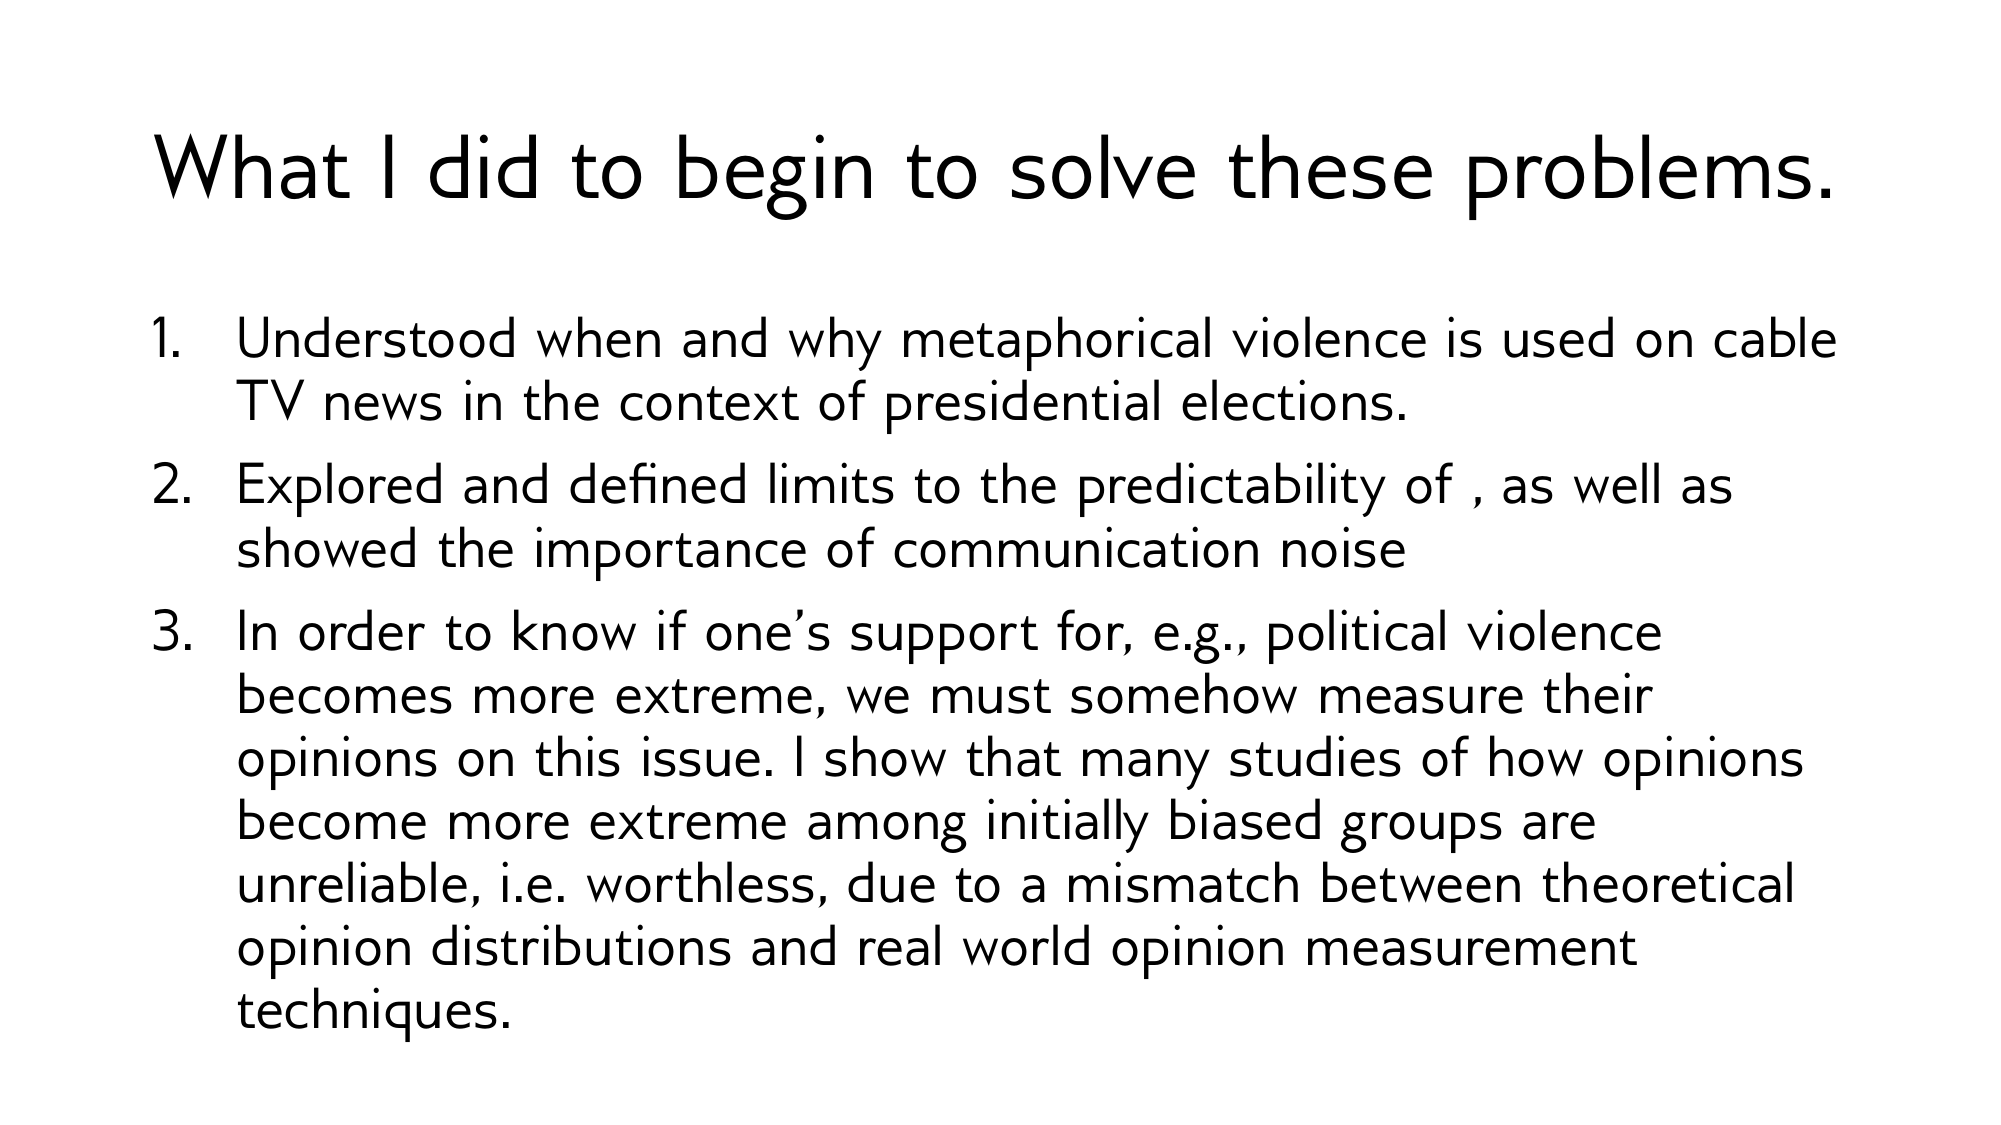

# What I did to begin to solve these problems.
Understood when and why metaphorical violence is used on cable TV news in the context of presidential elections.
Explored and defined limits to the predictability of , as well as showed the importance of communication noise
In order to know if one’s support for, e.g., political violence becomes more extreme, we must somehow measure their opinions on this issue. I show that many studies of how opinions become more extreme among initially biased groups are unreliable, i.e. worthless, due to a mismatch between theoretical opinion distributions and real world opinion measurement techniques.